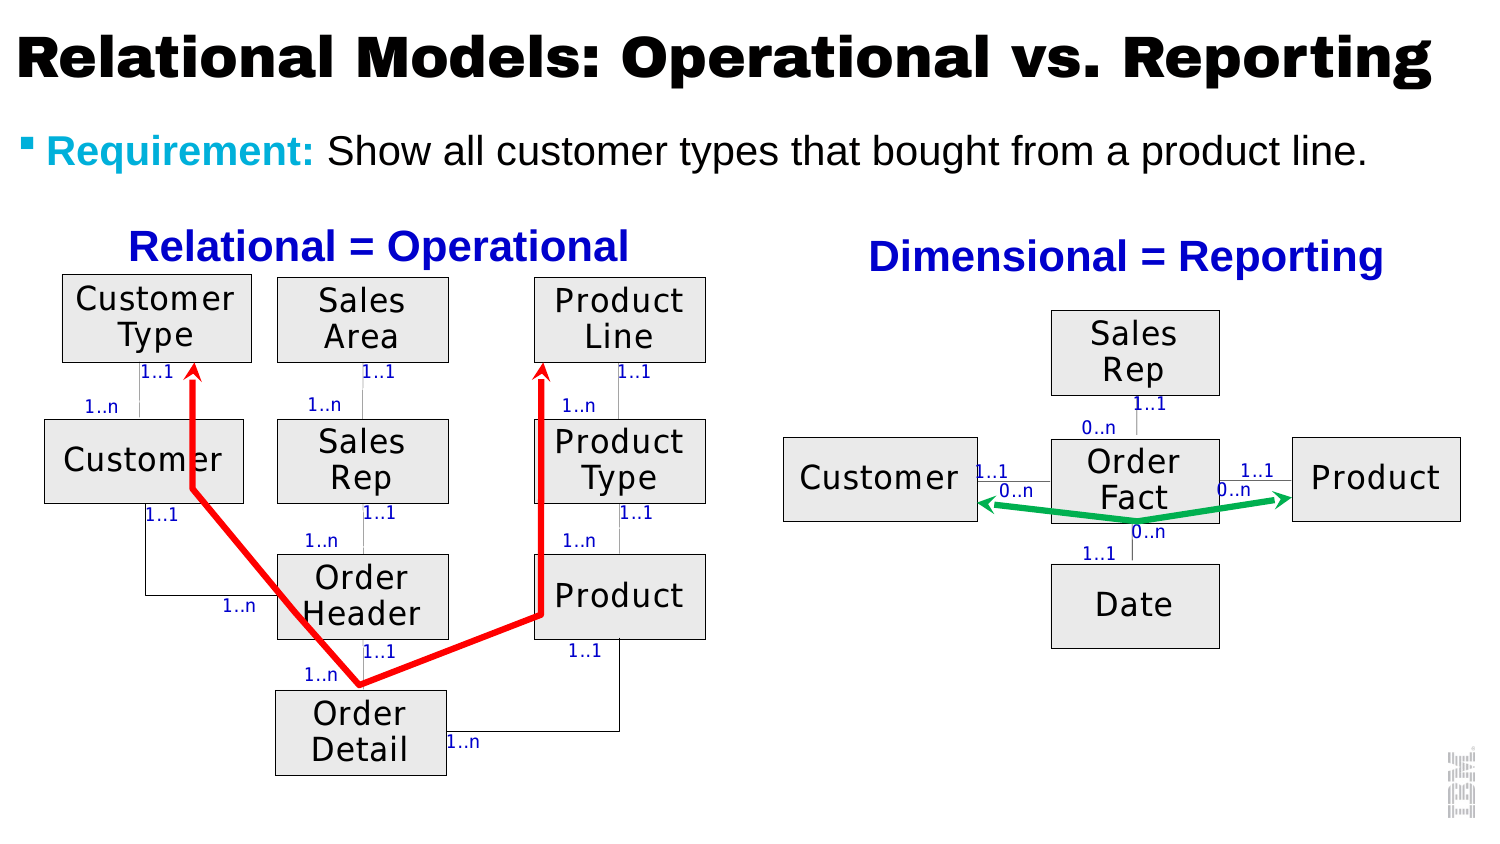

# Relational Models: Operational vs. Reporting
Requirement: Show all customer types that bought from a product line.
Relational = Operational
Customer Type
Sales Area
Product Line
1..1
1..1
1..1

1..n

1..n
1..n
Sales Rep
Product Type
Customer
1..1
1..1
1..1

1..n
1..n
Product
Order Header
1..n
1..1
1..1

1..n
Order Detail
1..n
Dimensional = Reporting
Sales Rep
1..1

0..n
Customer
Product
Order Fact
1..1
1..1
0..n
0..n

0..n

1..1
Date